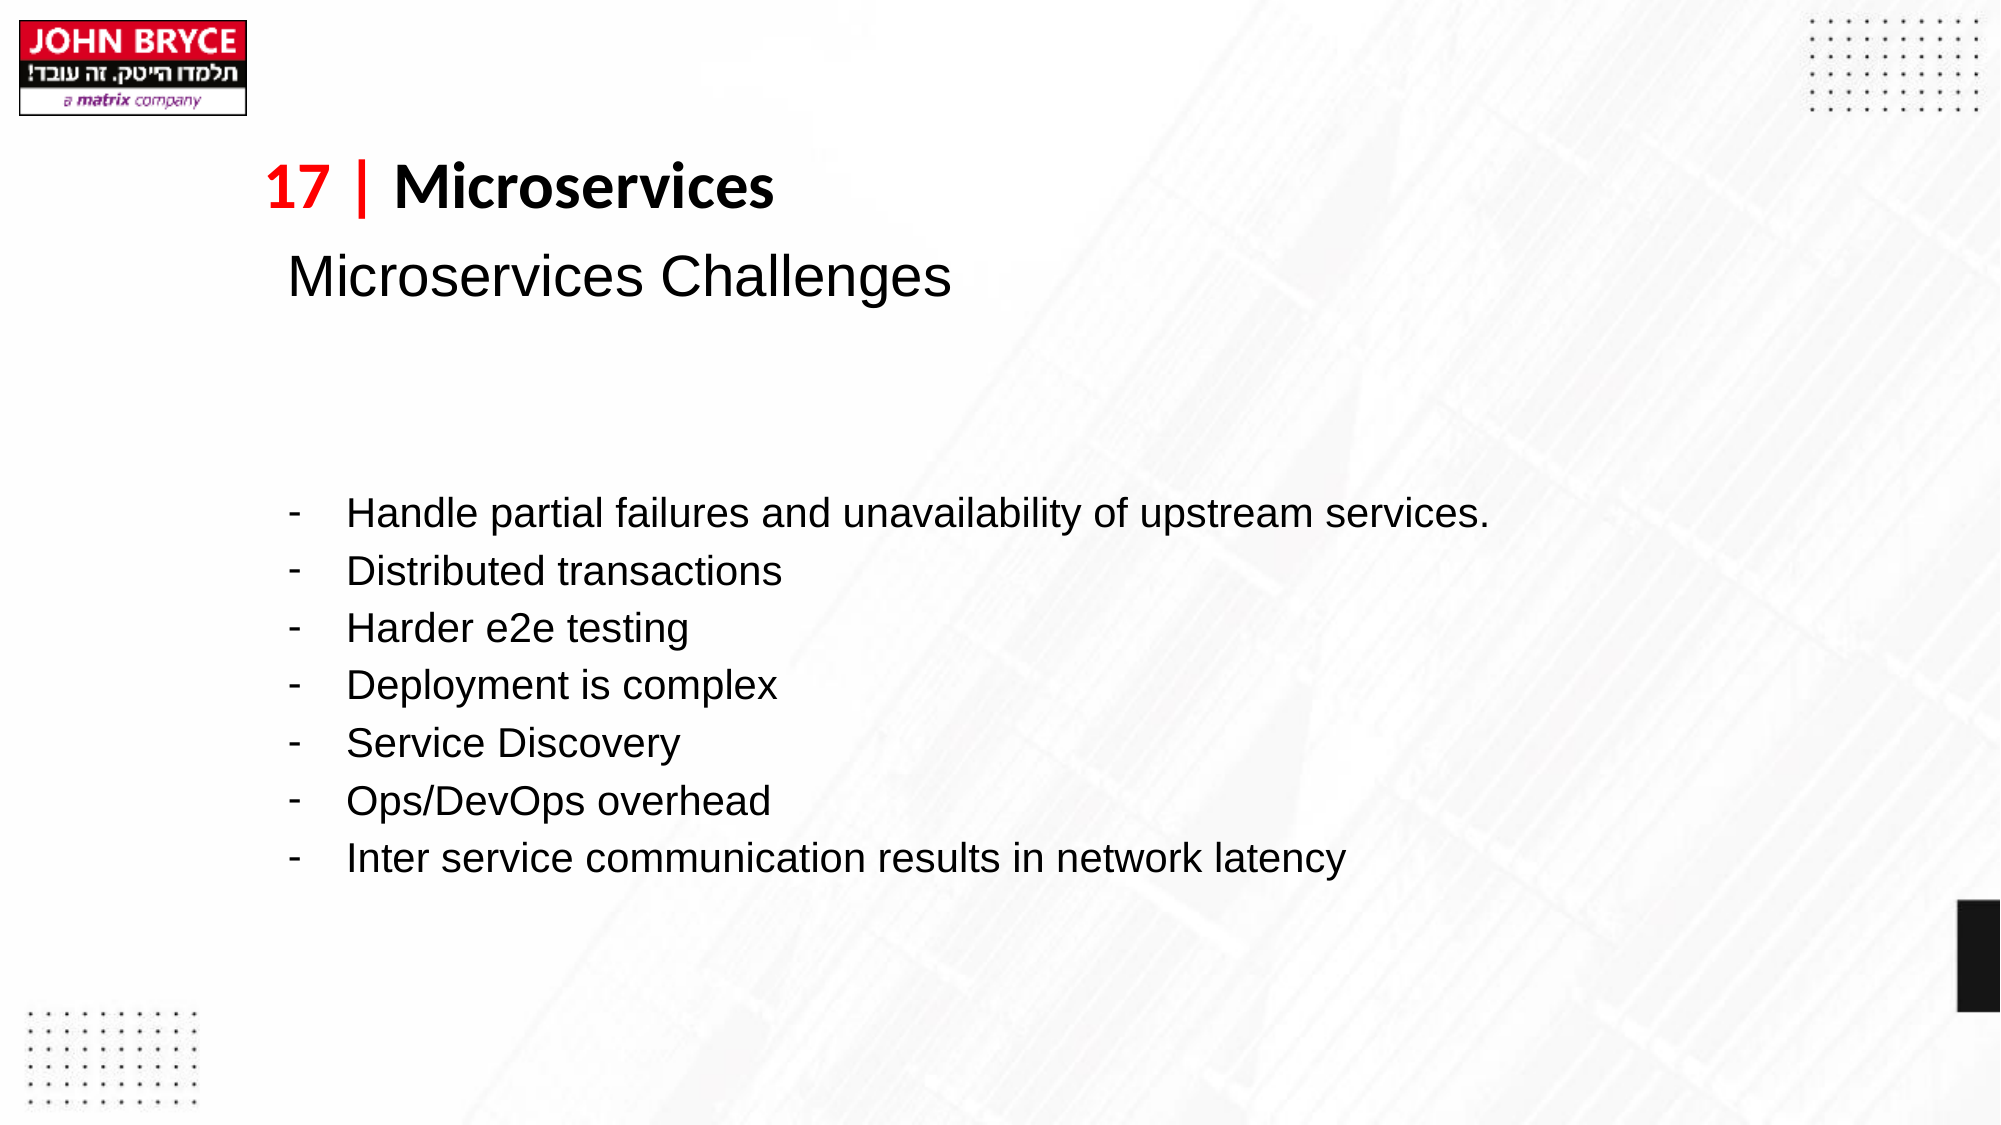

17 | Microservices

# Microservices Challenges

Handle partial failures and unavailability of upstream services.
Distributed transactions
Harder e2e testing
Deployment is complex
Service Discovery
Ops/DevOps overhead
Inter service communication results in network latency